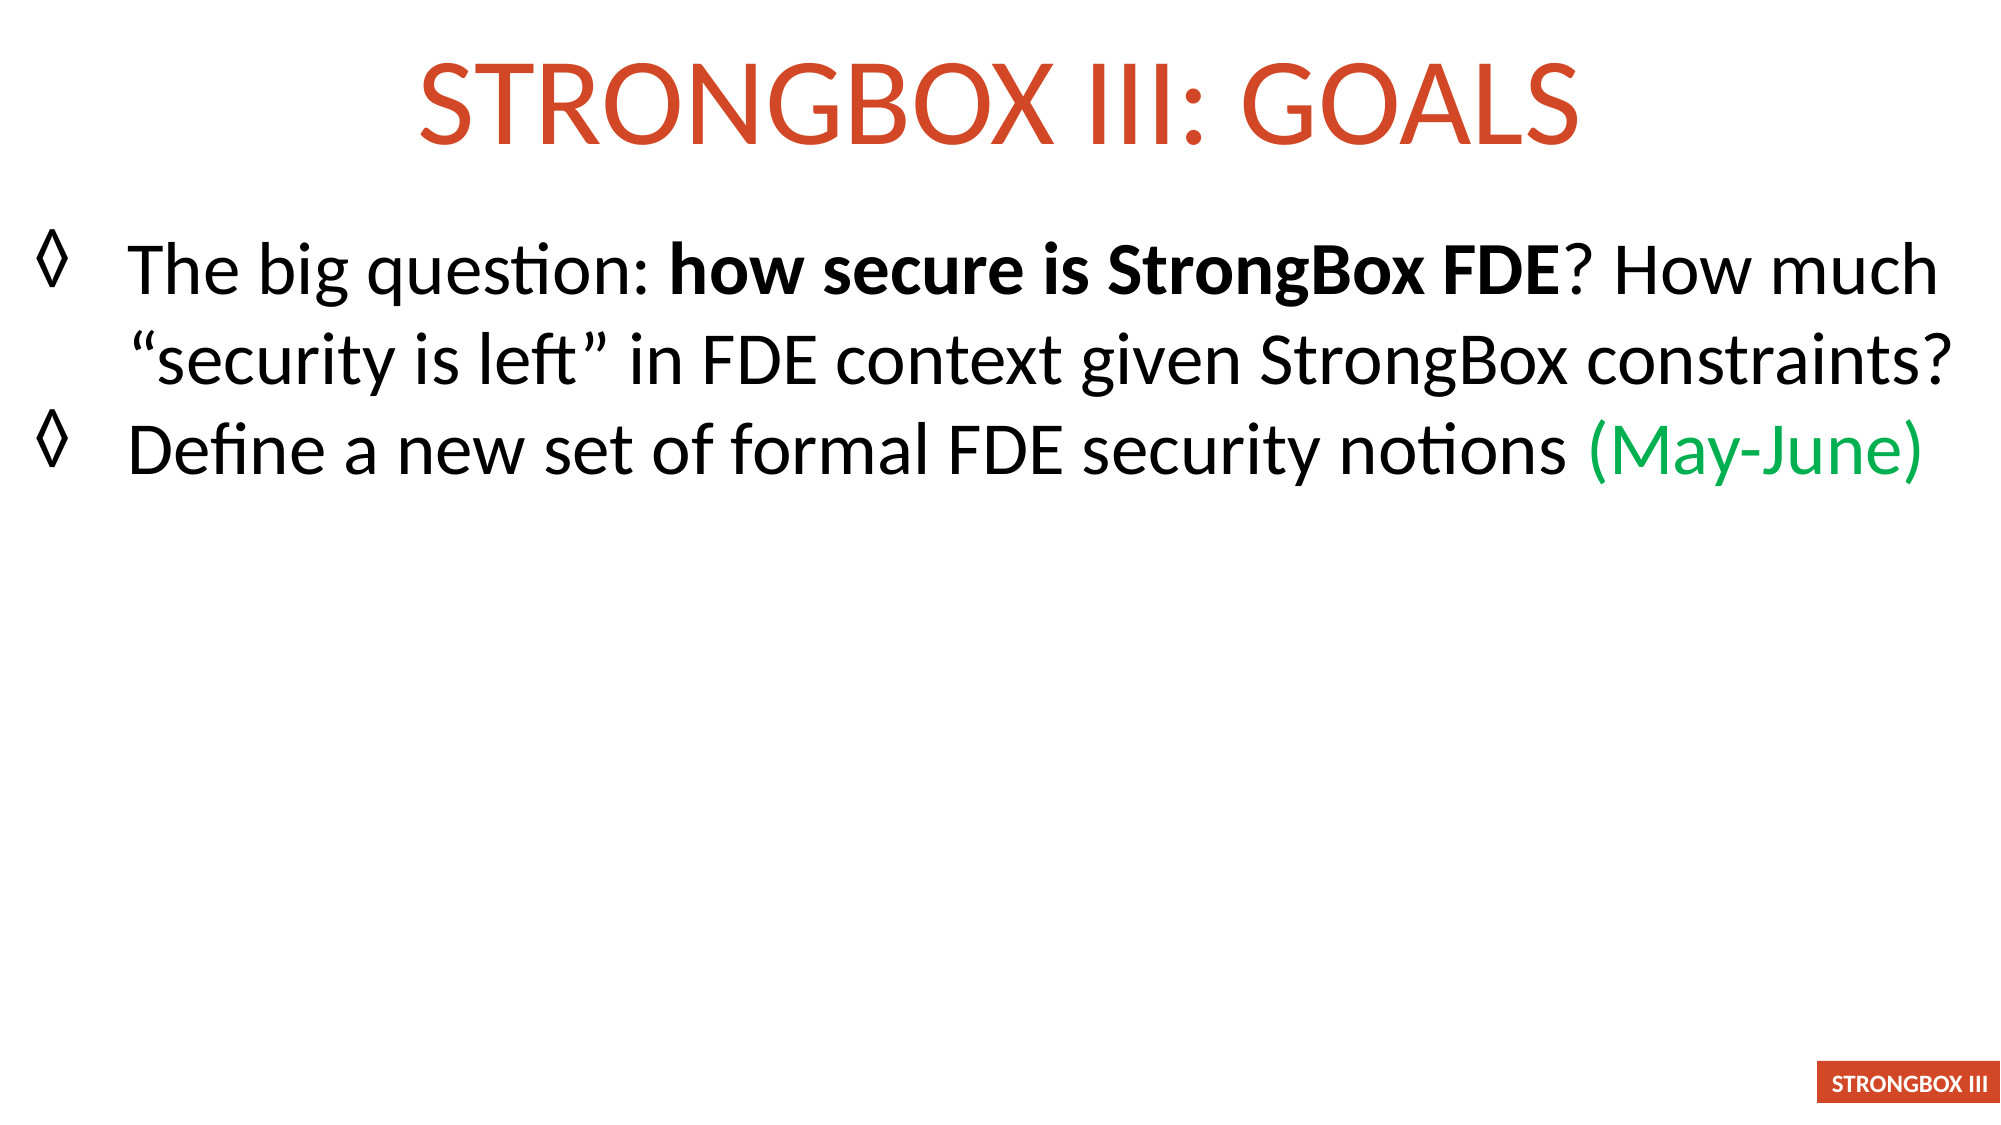

Strongbox III: GOALS
The big question: how secure is StrongBox FDE? How much “security is left” in FDE context given StrongBox constraints?
Define a new set of formal FDE security notions (May-June)
STRONGBOX III
99